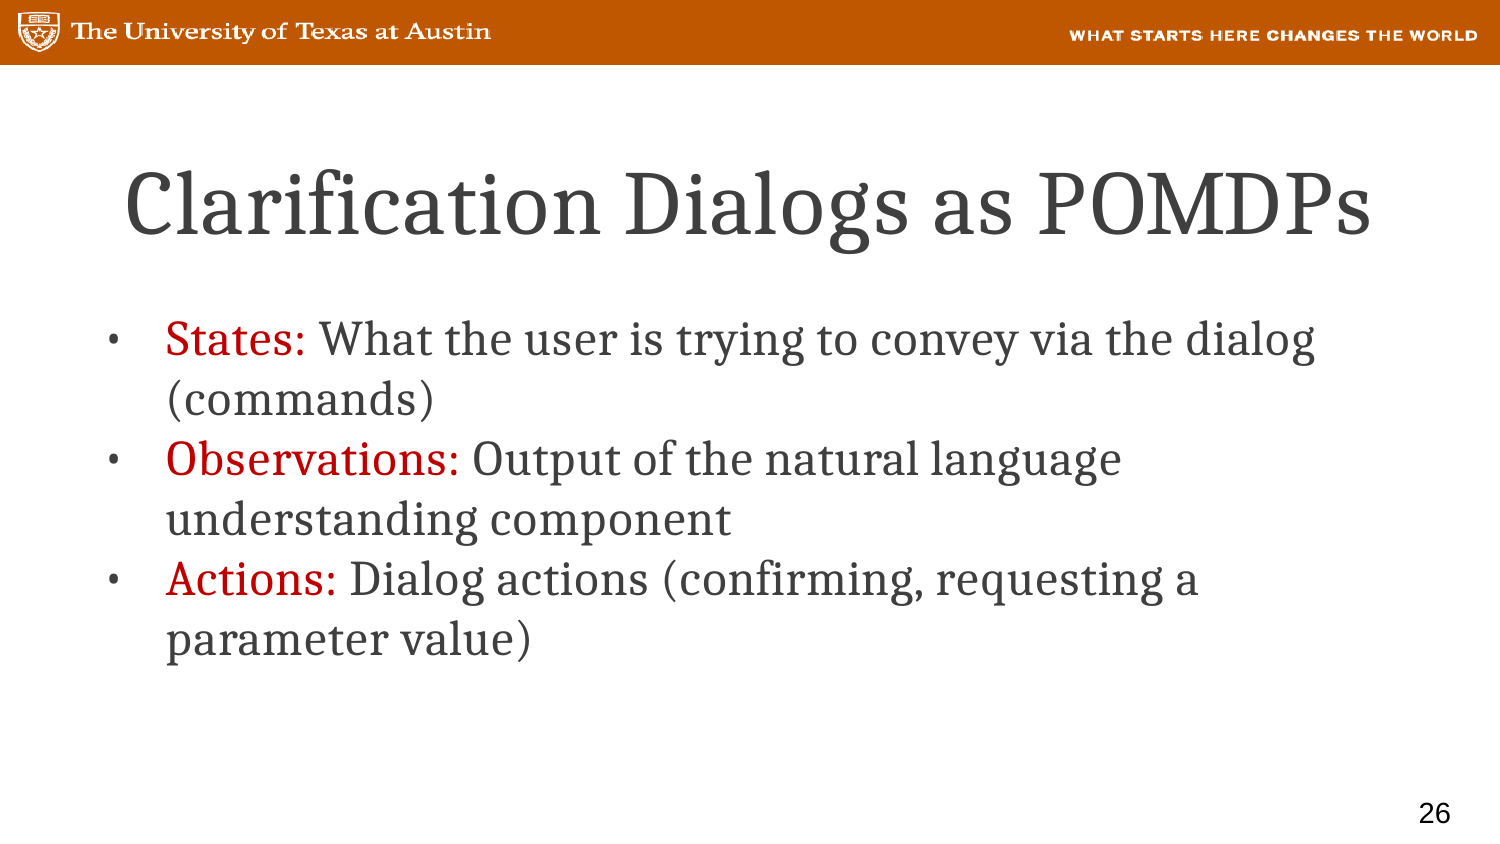

# Clarification Dialogs as POMDPs
States: What the user is trying to convey via the dialog (commands)
Observations: Output of the natural language understanding component
Actions: Dialog actions (confirming, requesting a parameter value)
26